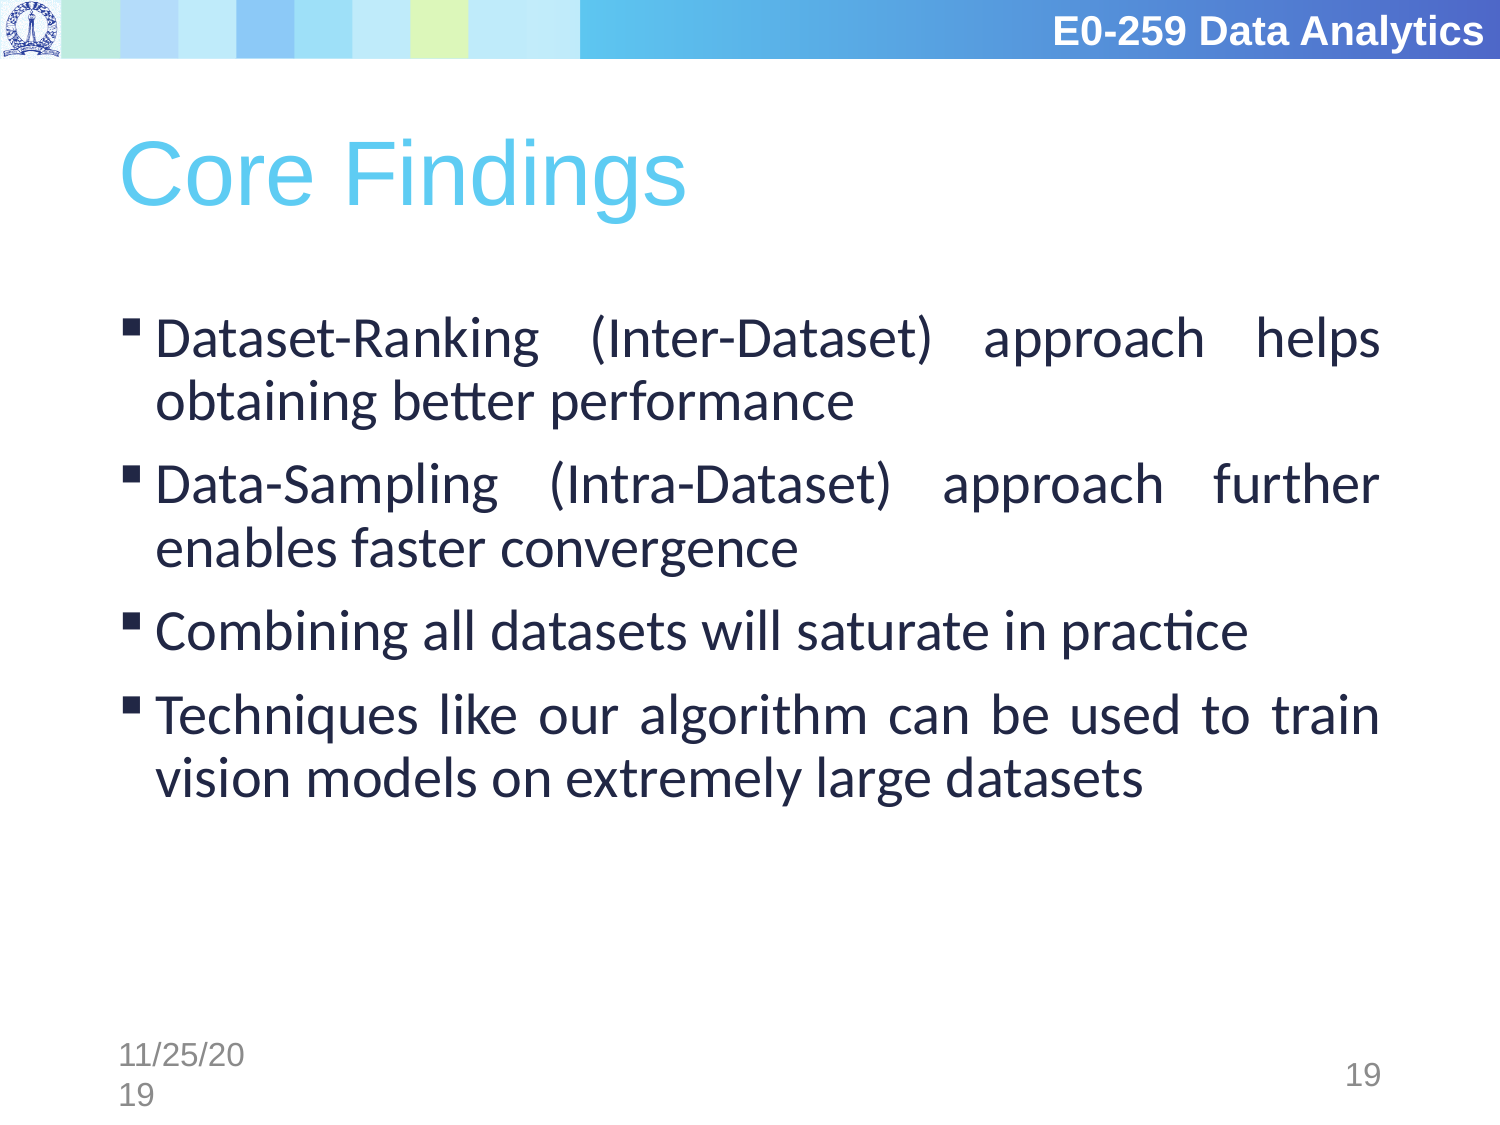

# Core Findings
Dataset-Ranking (Inter-Dataset) approach helps obtaining better performance
Data-Sampling (Intra-Dataset) approach further enables faster convergence
Combining all datasets will saturate in practice
Techniques like our algorithm can be used to train vision models on extremely large datasets
11/25/2019
19